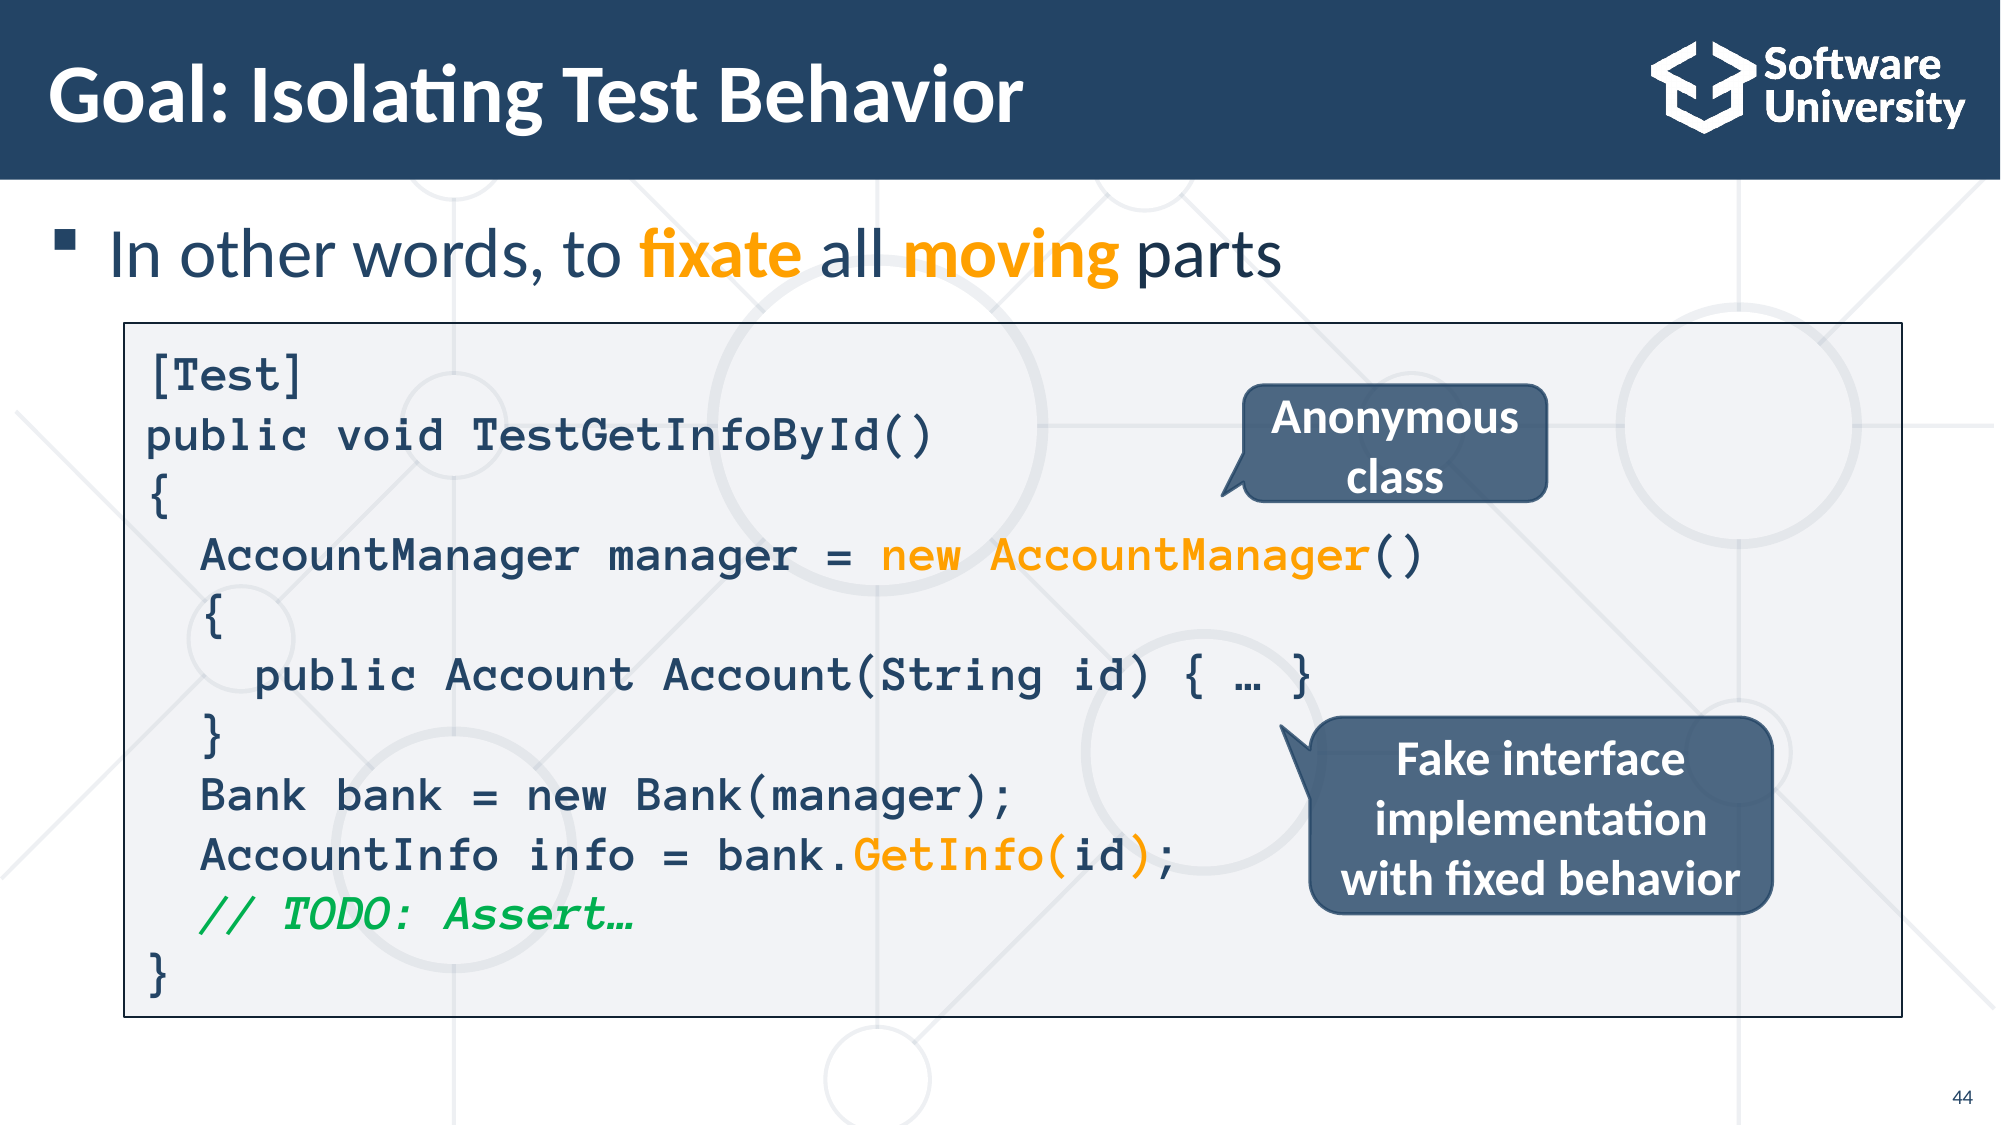

# Goal: Isolating Test Behavior
In other words, to fixate all moving parts

[Test]
public void TestGetInfoById()
{
  AccountManager manager = new AccountManager()
  {
    public Account Account(String id) { … }
  }
  Bank bank = new Bank(manager);
  AccountInfo info = bank.GetInfo(id);
  // TODO: Assert…
}
Anonymous class
Fake interface implementation with fixed behavior
44